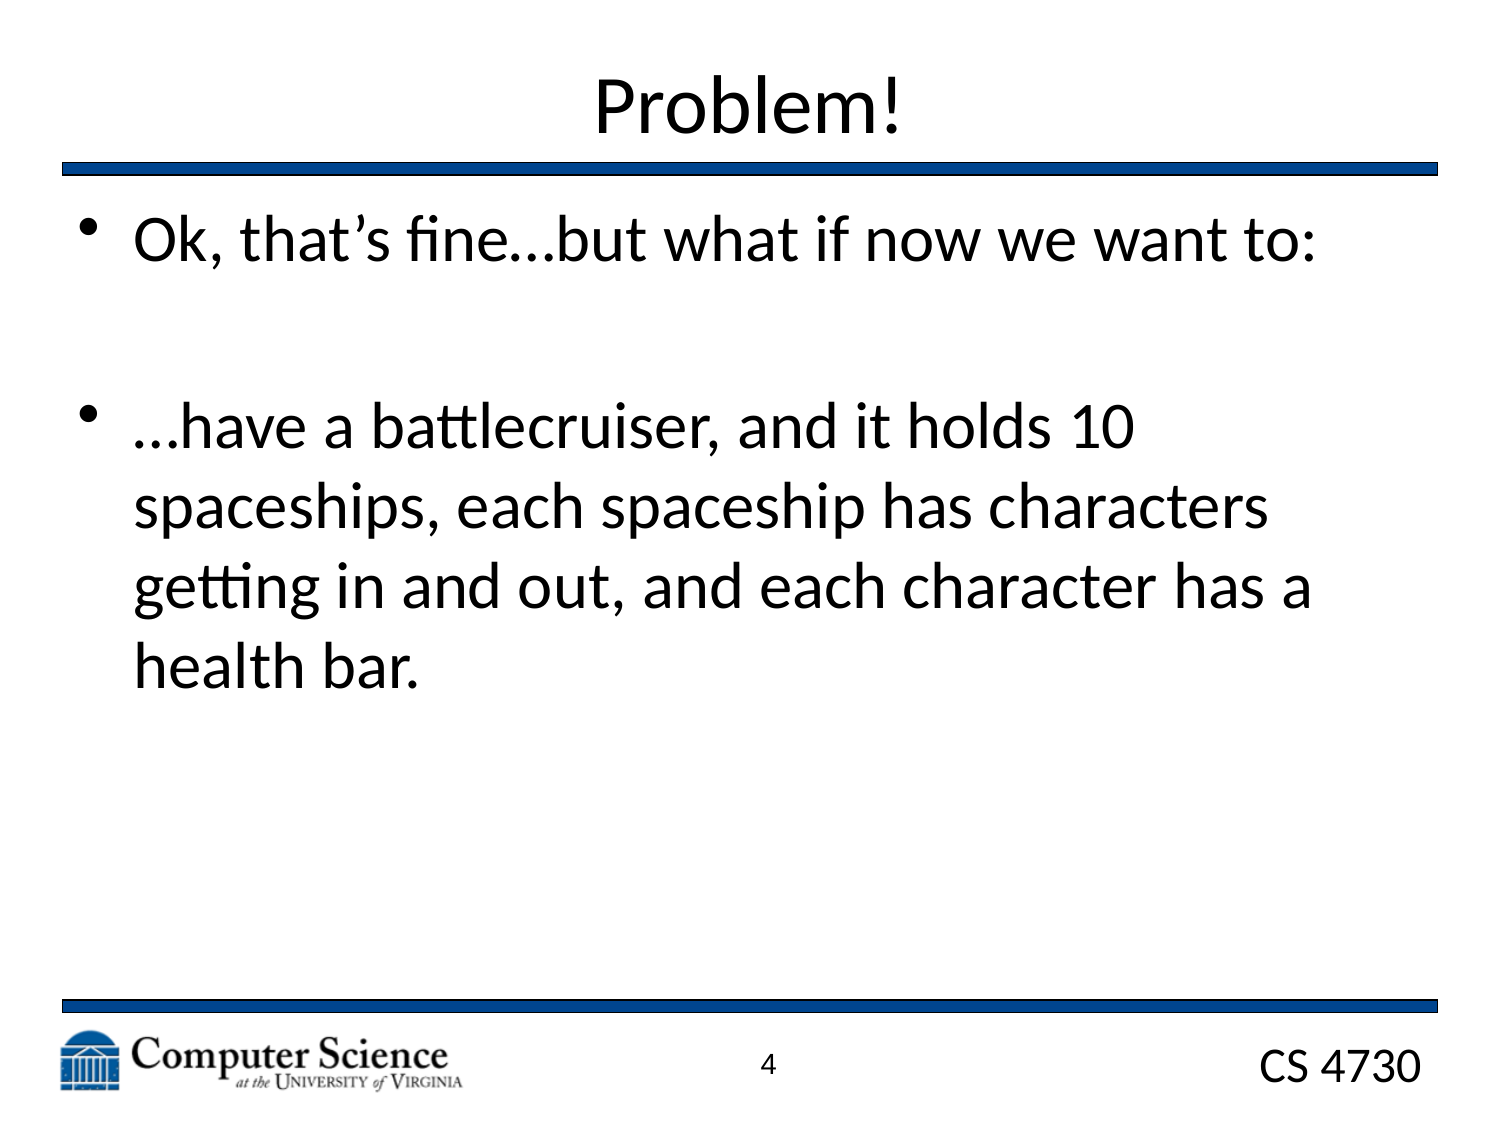

# Problem!
Ok, that’s fine…but what if now we want to:

…have a battlecruiser, and it holds 10 spaceships, each spaceship has characters getting in and out, and each character has a health bar.
4